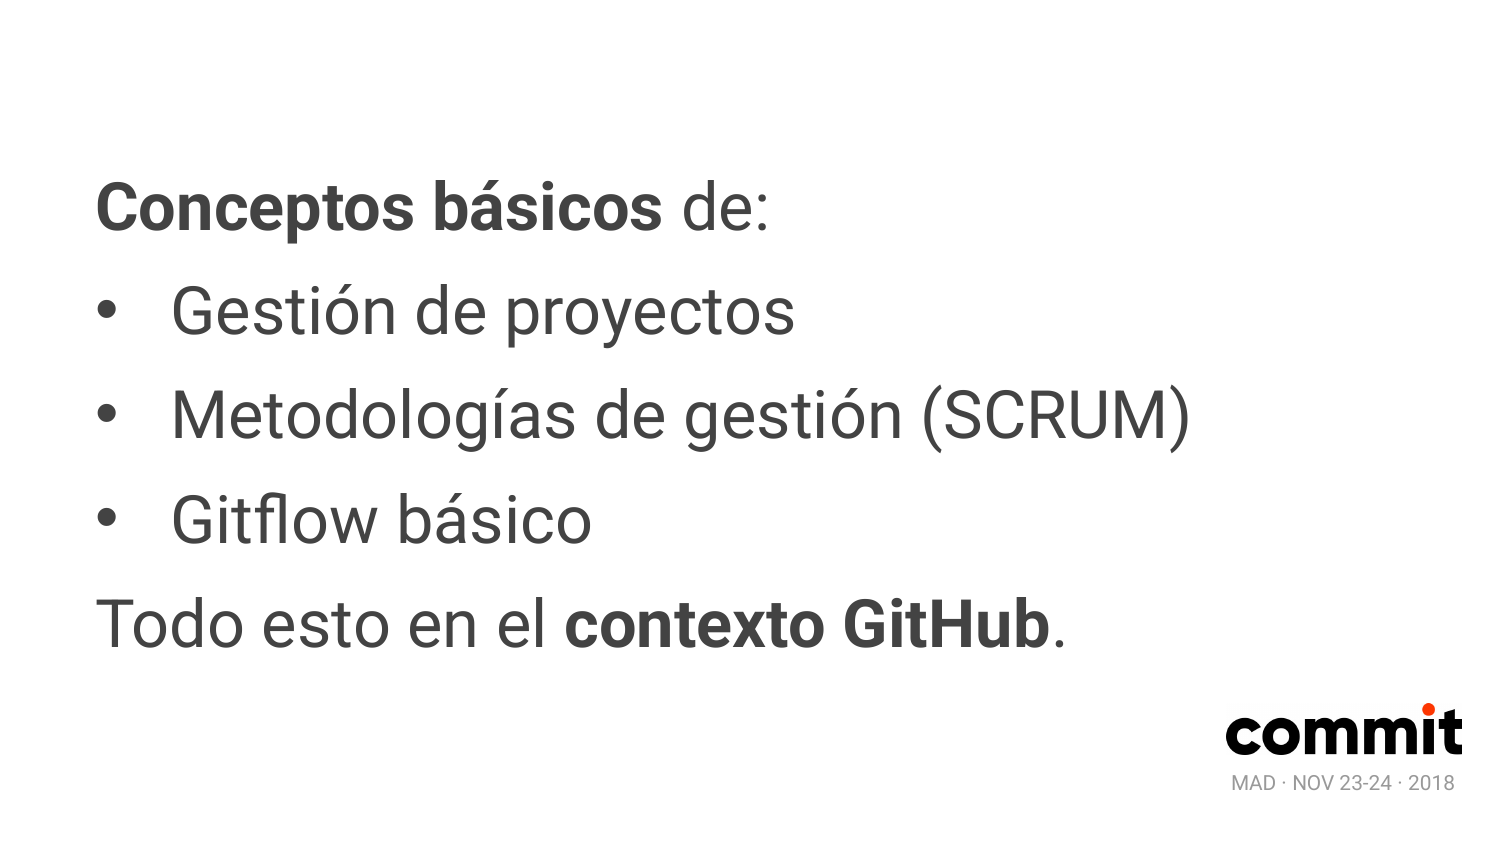

Conceptos básicos de:
Gestión de proyectos
Metodologías de gestión (SCRUM)
Gitflow básico
Todo esto en el contexto GitHub.